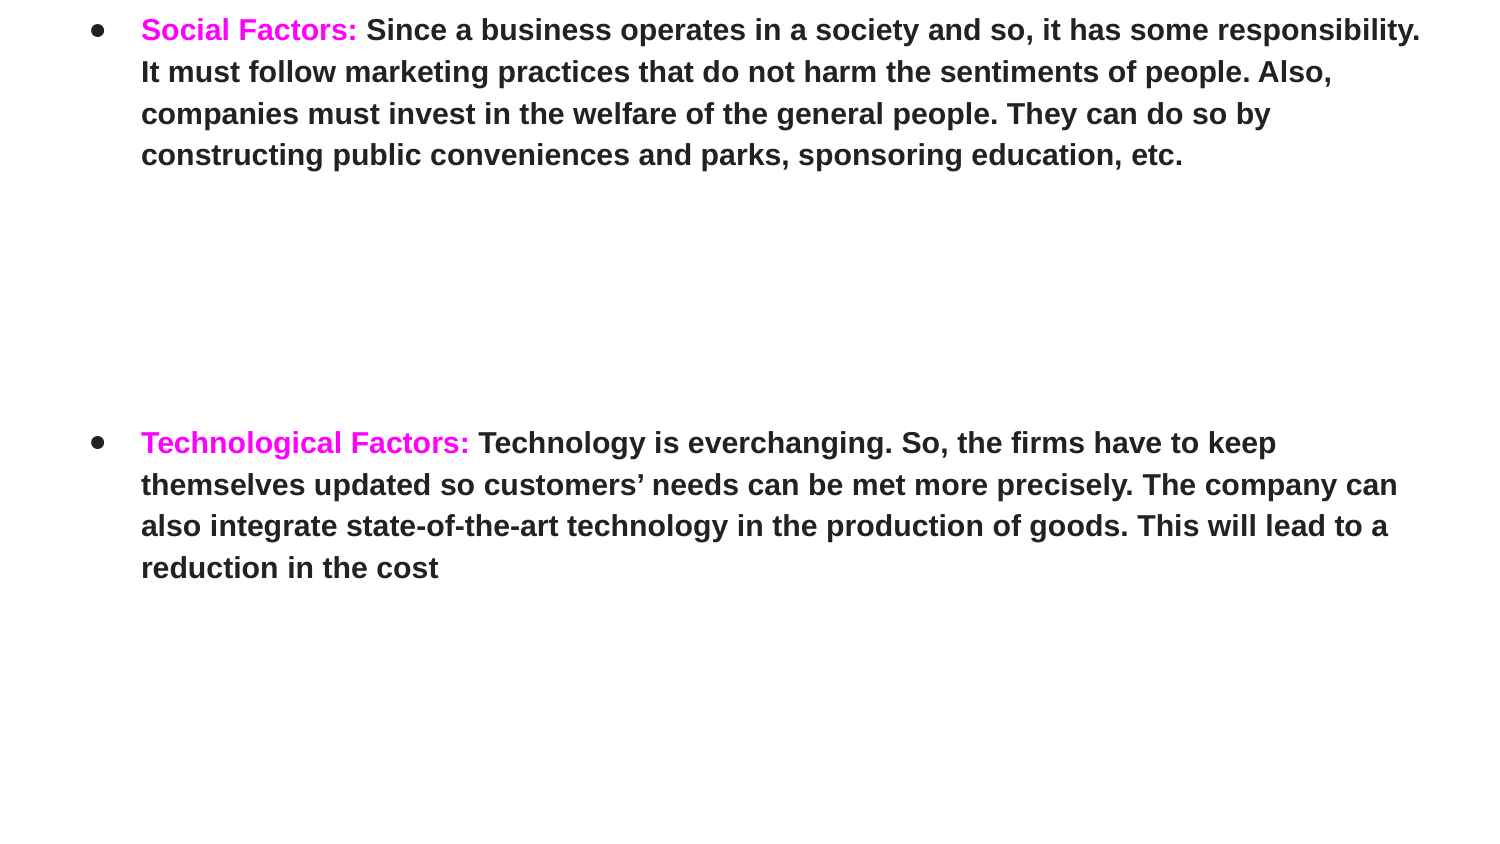

Social Factors: Since a business operates in a society and so, it has some responsibility. It must follow marketing practices that do not harm the sentiments of people. Also, companies must invest in the welfare of the general people. They can do so by constructing public conveniences and parks, sponsoring education, etc.

Technological Factors: Technology is everchanging. So, the firms have to keep themselves updated so customers’ needs can be met more precisely. The company can also integrate state-of-the-art technology in the production of goods. This will lead to a reduction in the cost